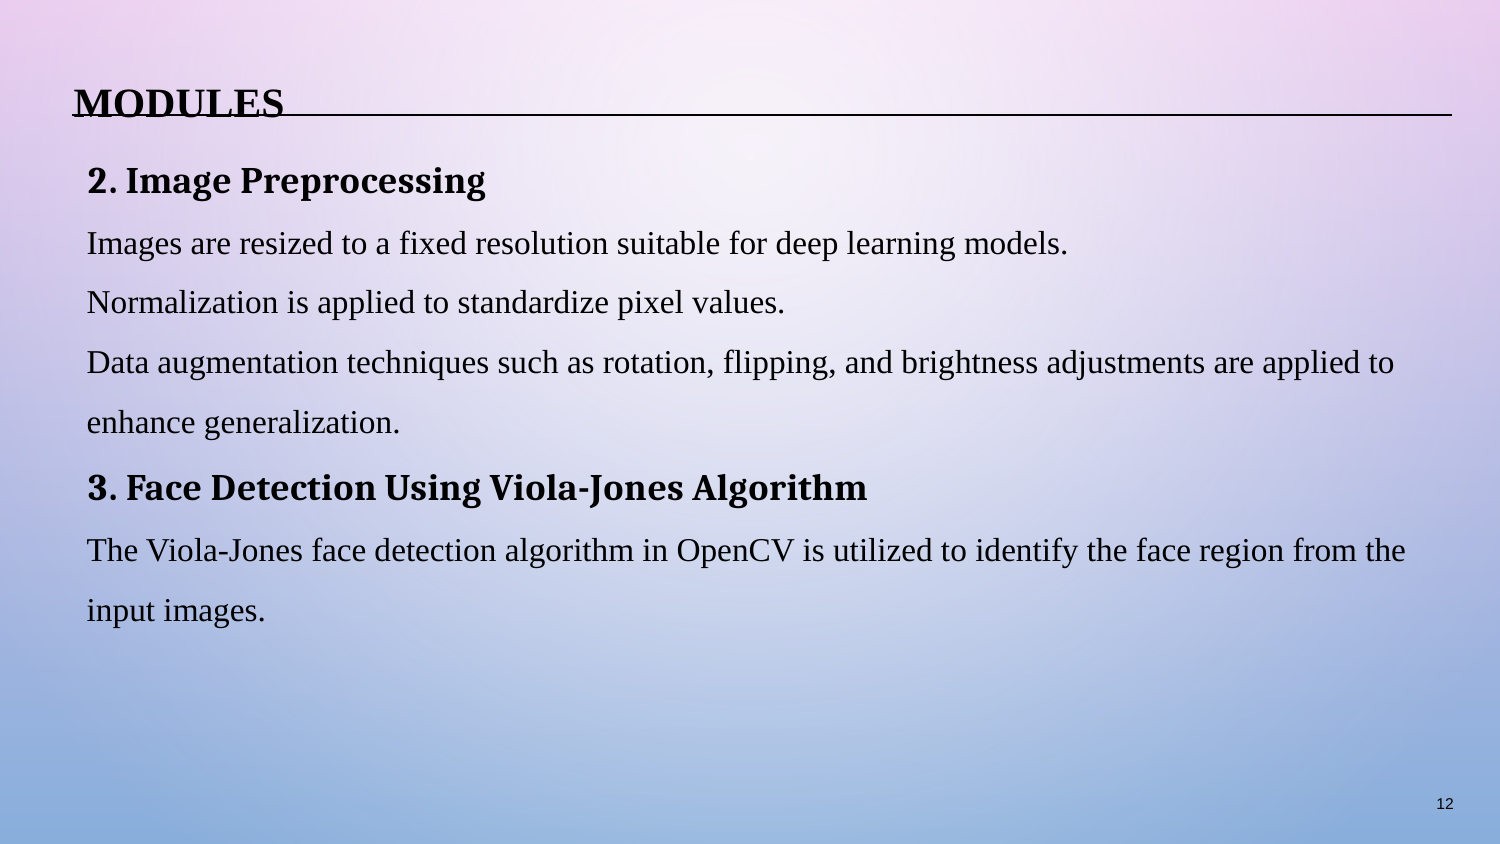

MODULES
2. Image Preprocessing
Images are resized to a fixed resolution suitable for deep learning models.
Normalization is applied to standardize pixel values.
Data augmentation techniques such as rotation, flipping, and brightness adjustments are applied to enhance generalization.
3. Face Detection Using Viola-Jones Algorithm
The Viola-Jones face detection algorithm in OpenCV is utilized to identify the face region from the input images.

12